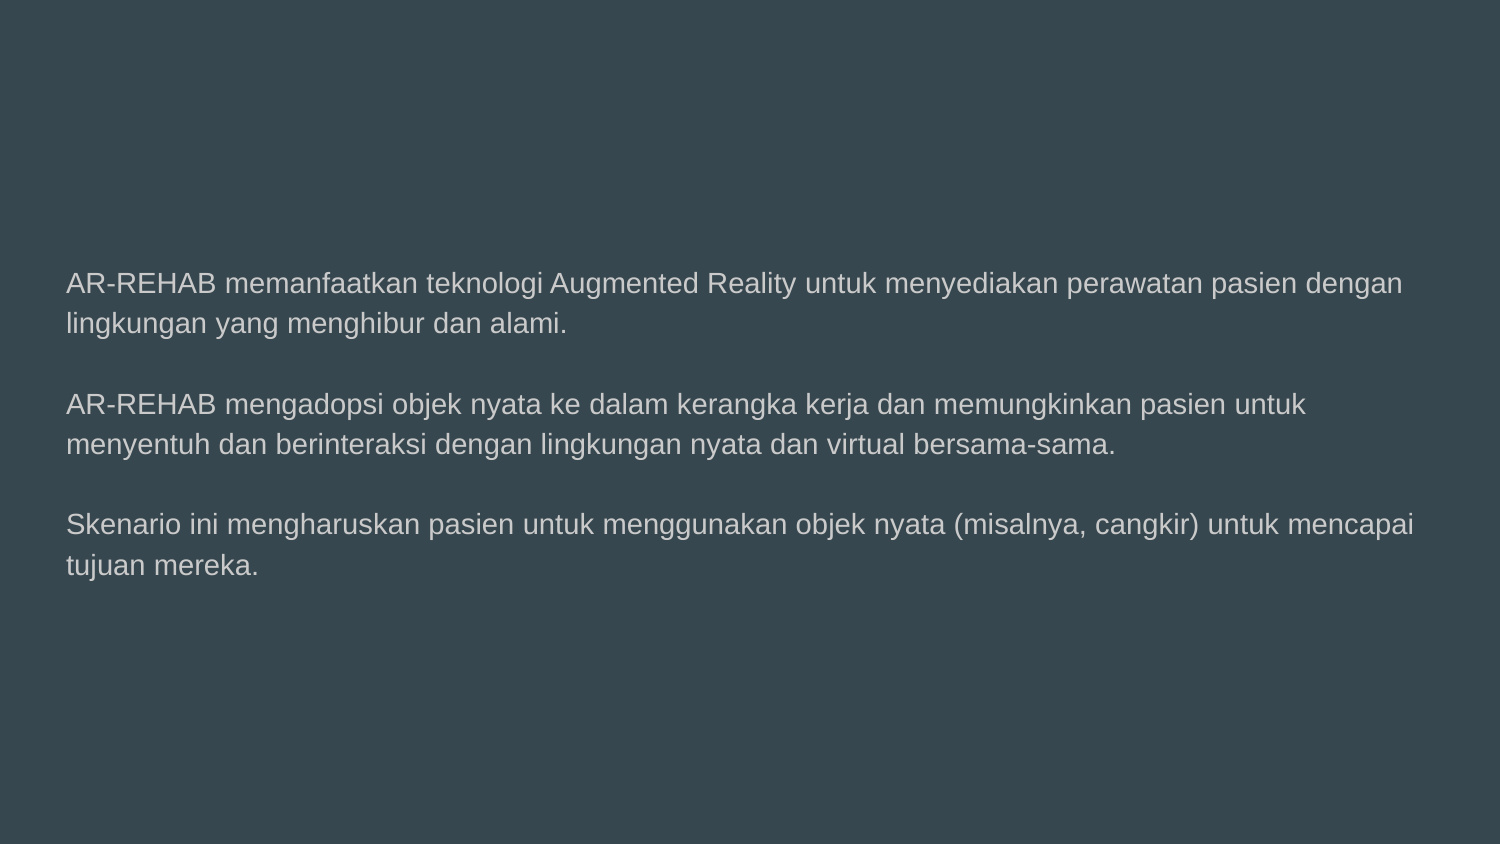

AR-REHAB memanfaatkan teknologi Augmented Reality untuk menyediakan perawatan pasien dengan lingkungan yang menghibur dan alami.

AR-REHAB mengadopsi objek nyata ke dalam kerangka kerja dan memungkinkan pasien untuk menyentuh dan berinteraksi dengan lingkungan nyata dan virtual bersama-sama.

Skenario ini mengharuskan pasien untuk menggunakan objek nyata (misalnya, cangkir) untuk mencapai tujuan mereka.